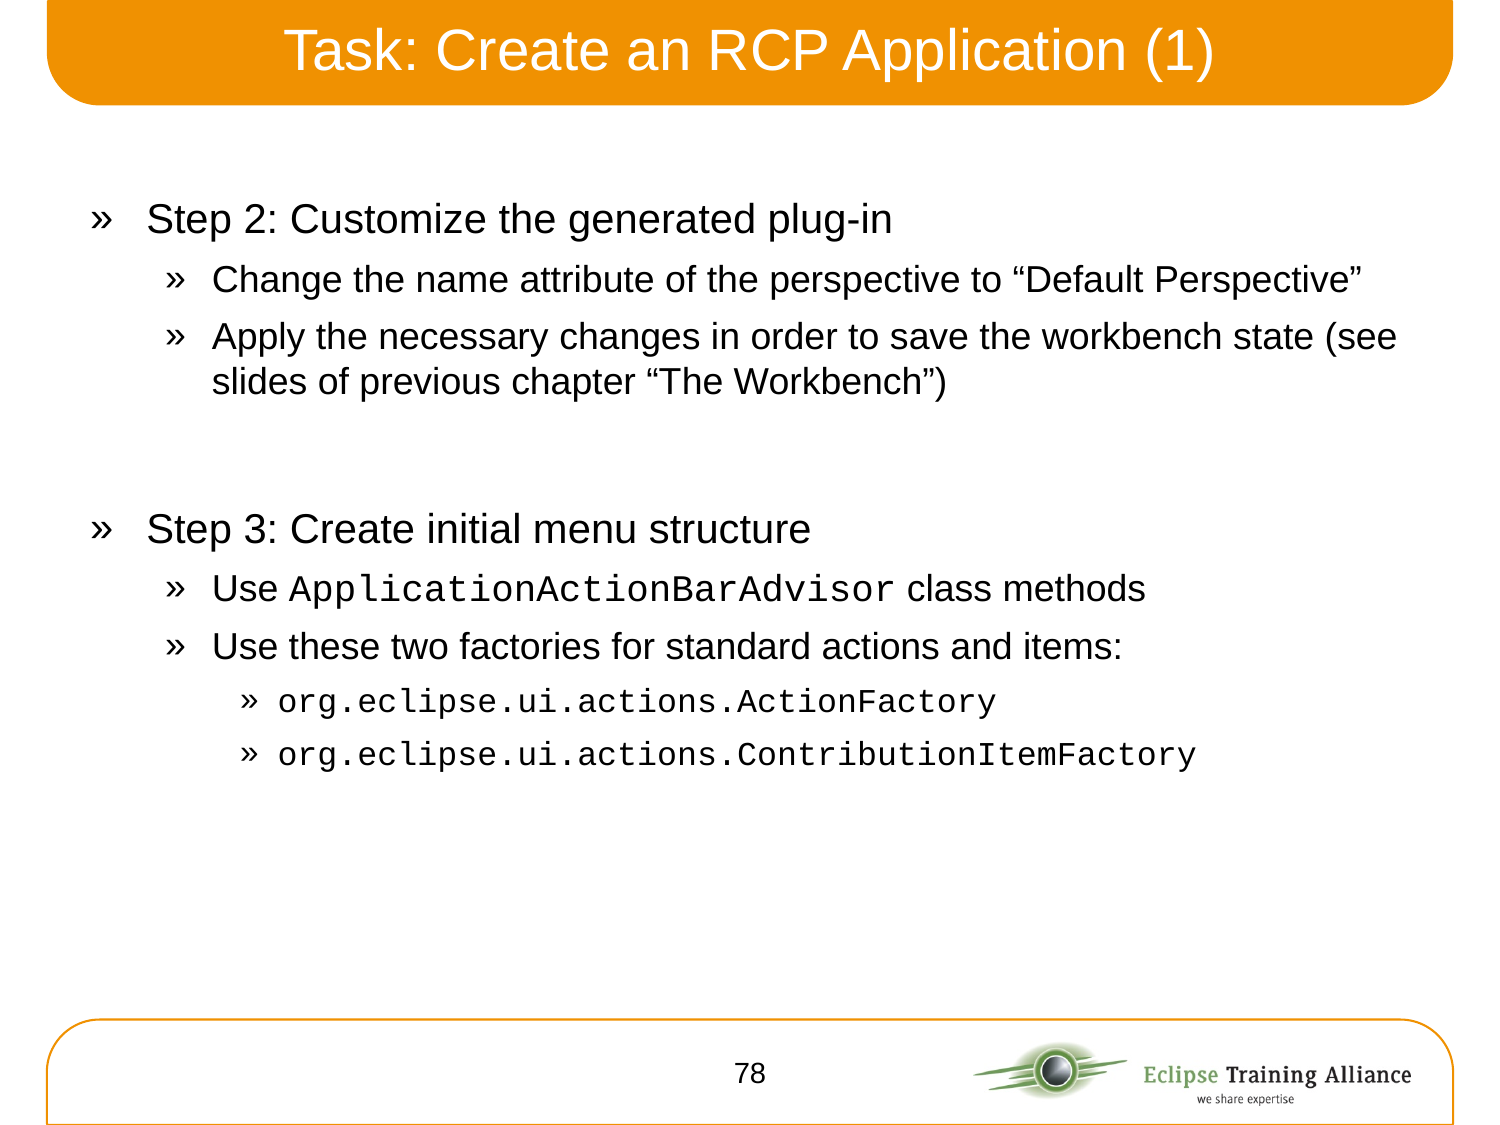

# Task: Create an RCP Application (1)
Step 2: Customize the generated plug-in
Change the name attribute of the perspective to “Default Perspective”
Apply the necessary changes in order to save the workbench state (see slides of previous chapter “The Workbench”)

Step 3: Create initial menu structure
Use ApplicationActionBarAdvisor class methods
Use these two factories for standard actions and items:
org.eclipse.ui.actions.ActionFactory
org.eclipse.ui.actions.ContributionItemFactory